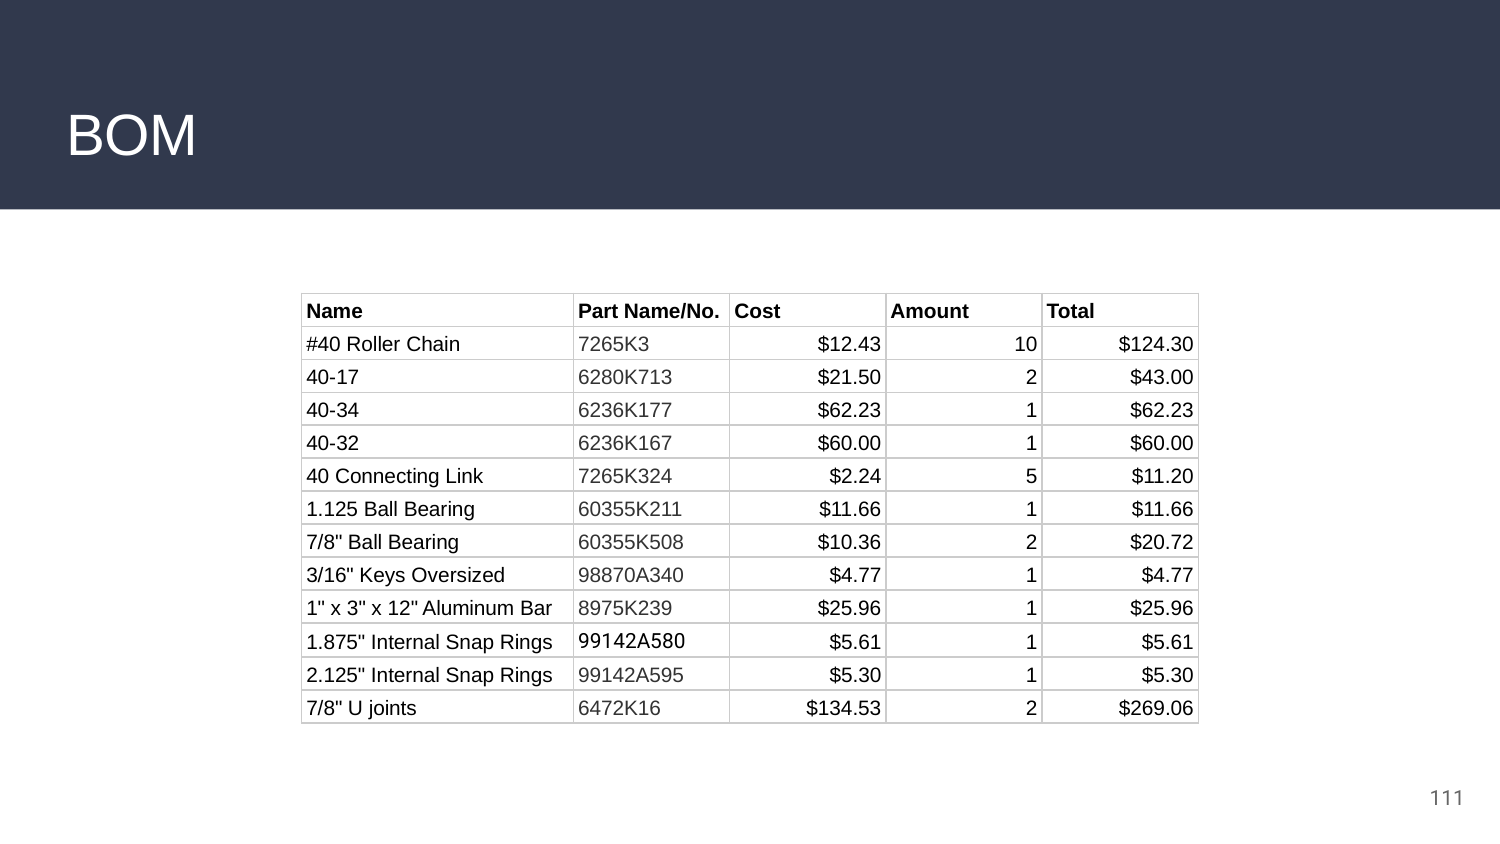

# BOM
| Name | Part Name/No. | Cost | Amount | Total |
| --- | --- | --- | --- | --- |
| #40 Roller Chain | 7265K3 | $12.43 | 10 | $124.30 |
| 40-17 | 6280K713 | $21.50 | 2 | $43.00 |
| 40-34 | 6236K177 | $62.23 | 1 | $62.23 |
| 40-32 | 6236K167 | $60.00 | 1 | $60.00 |
| 40 Connecting Link | 7265K324 | $2.24 | 5 | $11.20 |
| 1.125 Ball Bearing | 60355K211 | $11.66 | 1 | $11.66 |
| 7/8" Ball Bearing | 60355K508 | $10.36 | 2 | $20.72 |
| 3/16" Keys Oversized | 98870A340 | $4.77 | 1 | $4.77 |
| 1" x 3" x 12" Aluminum Bar | 8975K239 | $25.96 | 1 | $25.96 |
| 1.875" Internal Snap Rings | 99142A580 | $5.61 | 1 | $5.61 |
| 2.125" Internal Snap Rings | 99142A595 | $5.30 | 1 | $5.30 |
| 7/8" U joints | 6472K16 | $134.53 | 2 | $269.06 |
111